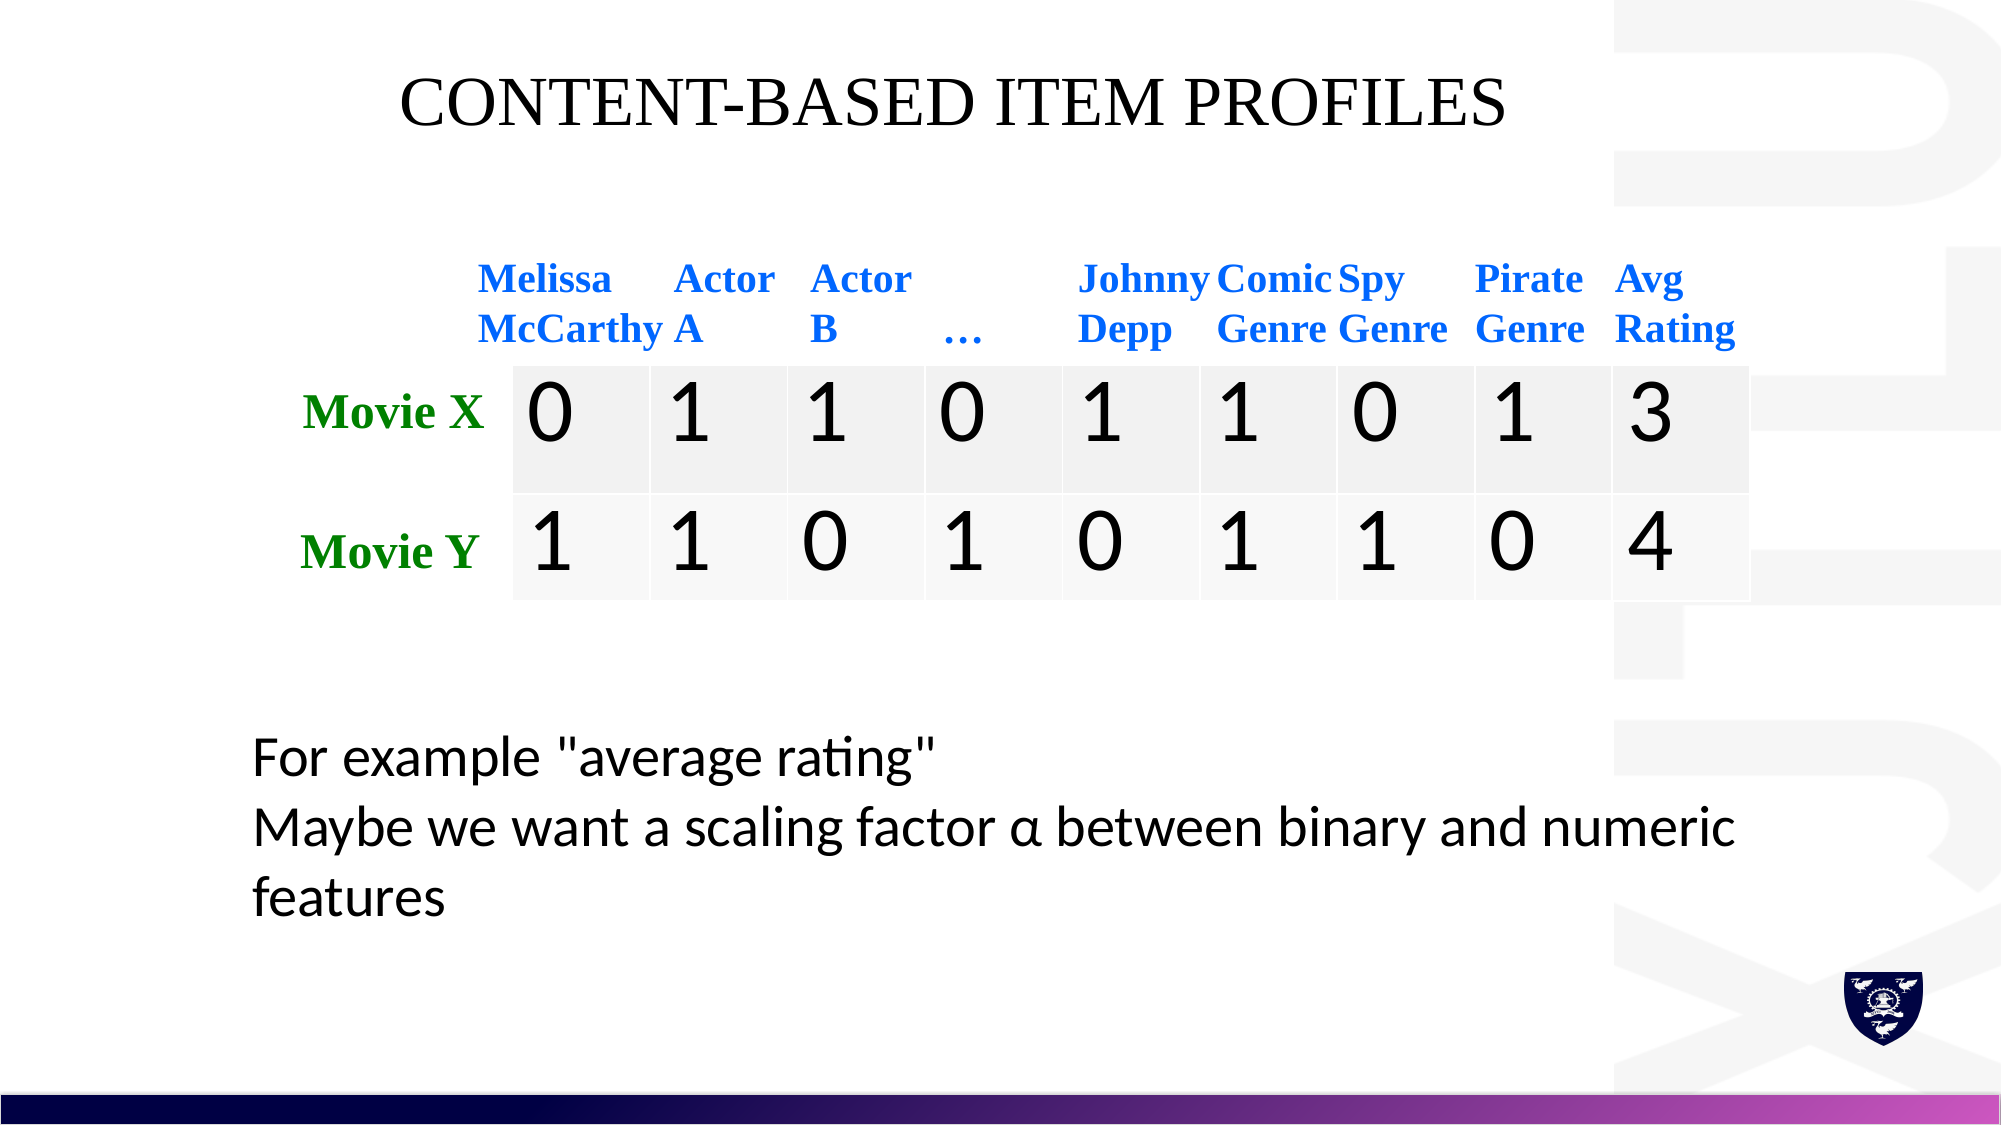

# Content-based Item Profiles
Melissa
McCarthy
Actor
A
Actor
B
Johnny
Depp
Comic
Genre
Spy
Genre
Pirate
Genre
Avg
Rating
…
| 0 | 1 | 1 | 0 | 1 | 1 | 0 | 1 | 3 |
| --- | --- | --- | --- | --- | --- | --- | --- | --- |
| 1 | 1 | 0 | 1 | 0 | 1 | 1 | 0 | 4 |
Movie X
Movie Y
For example "average rating"
Maybe we want a scaling factor α between binary and numeric features

19